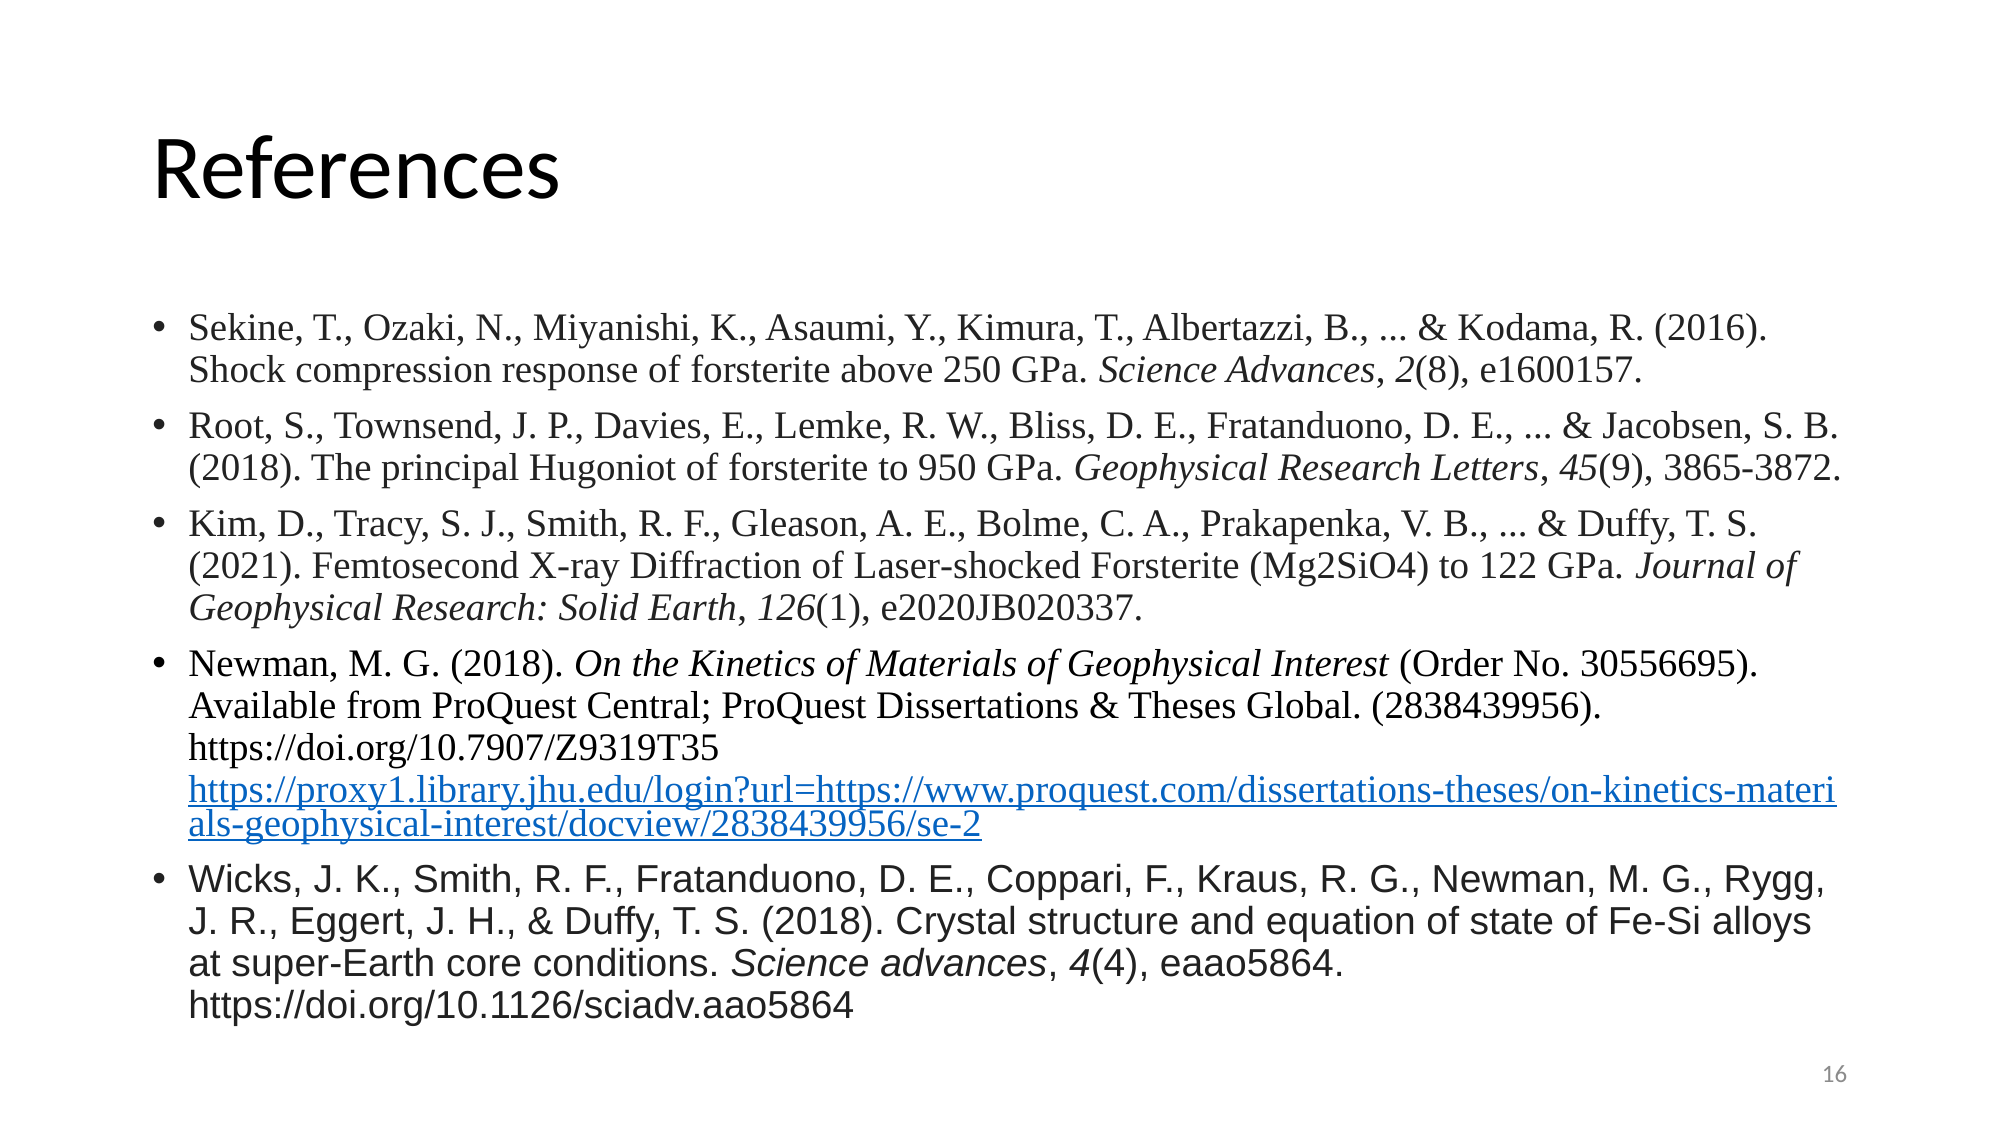

# References
Sekine, T., Ozaki, N., Miyanishi, K., Asaumi, Y., Kimura, T., Albertazzi, B., ... & Kodama, R. (2016). Shock compression response of forsterite above 250 GPa. Science Advances, 2(8), e1600157.
Root, S., Townsend, J. P., Davies, E., Lemke, R. W., Bliss, D. E., Fratanduono, D. E., ... & Jacobsen, S. B. (2018). The principal Hugoniot of forsterite to 950 GPa. Geophysical Research Letters, 45(9), 3865-3872.
Kim, D., Tracy, S. J., Smith, R. F., Gleason, A. E., Bolme, C. A., Prakapenka, V. B., ... & Duffy, T. S. (2021). Femtosecond X‐ray Diffraction of Laser‐shocked Forsterite (Mg2SiO4) to 122 GPa. Journal of Geophysical Research: Solid Earth, 126(1), e2020JB020337.
Newman, M. G. (2018). On the Kinetics of Materials of Geophysical Interest (Order No. 30556695). Available from ProQuest Central; ProQuest Dissertations & Theses Global. (2838439956). https://doi.org/10.7907/Z9319T35 https://proxy1.library.jhu.edu/login?url=https://www.proquest.com/dissertations-theses/on-kinetics-materials-geophysical-interest/docview/2838439956/se-2
Wicks, J. K., Smith, R. F., Fratanduono, D. E., Coppari, F., Kraus, R. G., Newman, M. G., Rygg, J. R., Eggert, J. H., & Duffy, T. S. (2018). Crystal structure and equation of state of Fe-Si alloys at super-Earth core conditions. Science advances, 4(4), eaao5864. https://doi.org/10.1126/sciadv.aao5864
16